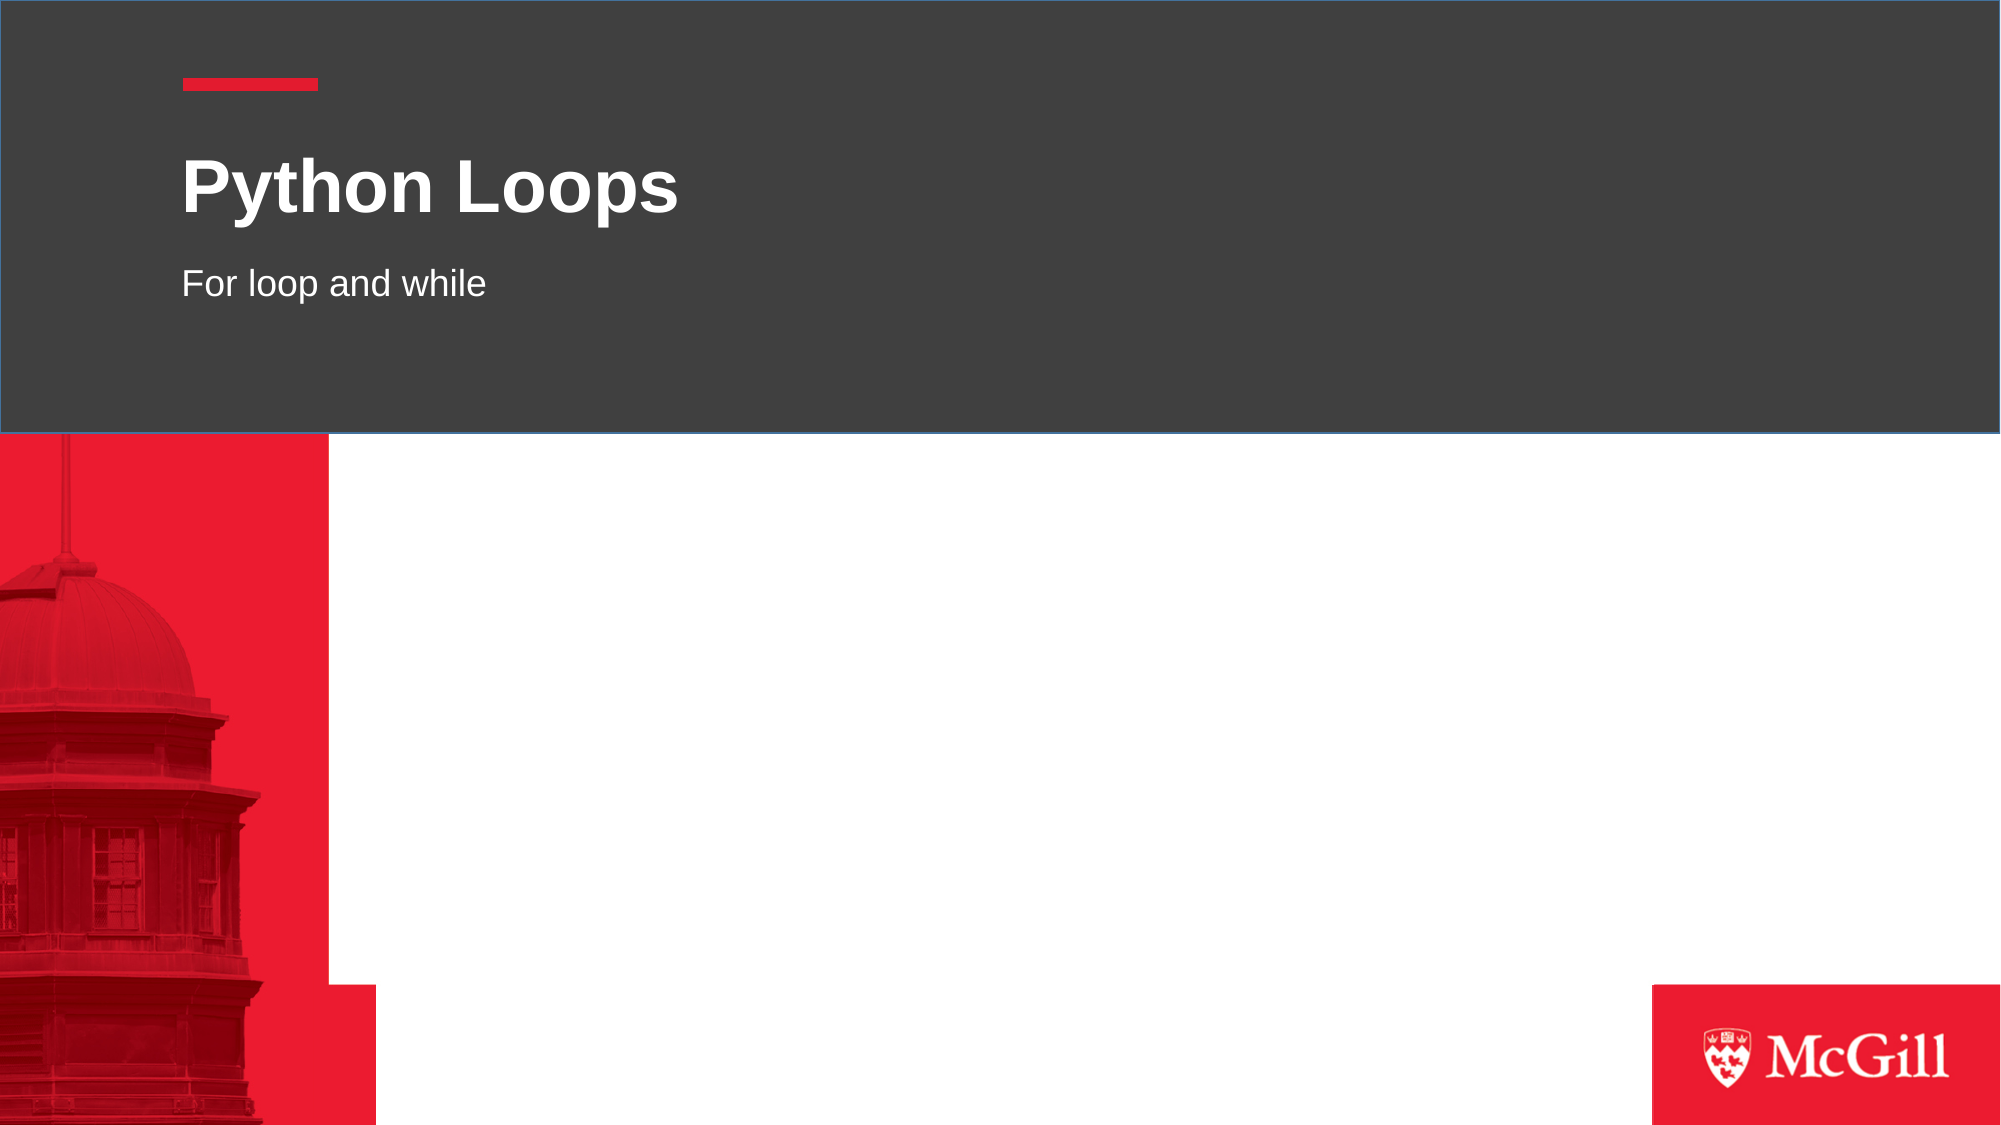

# Python Loops
For loop and while